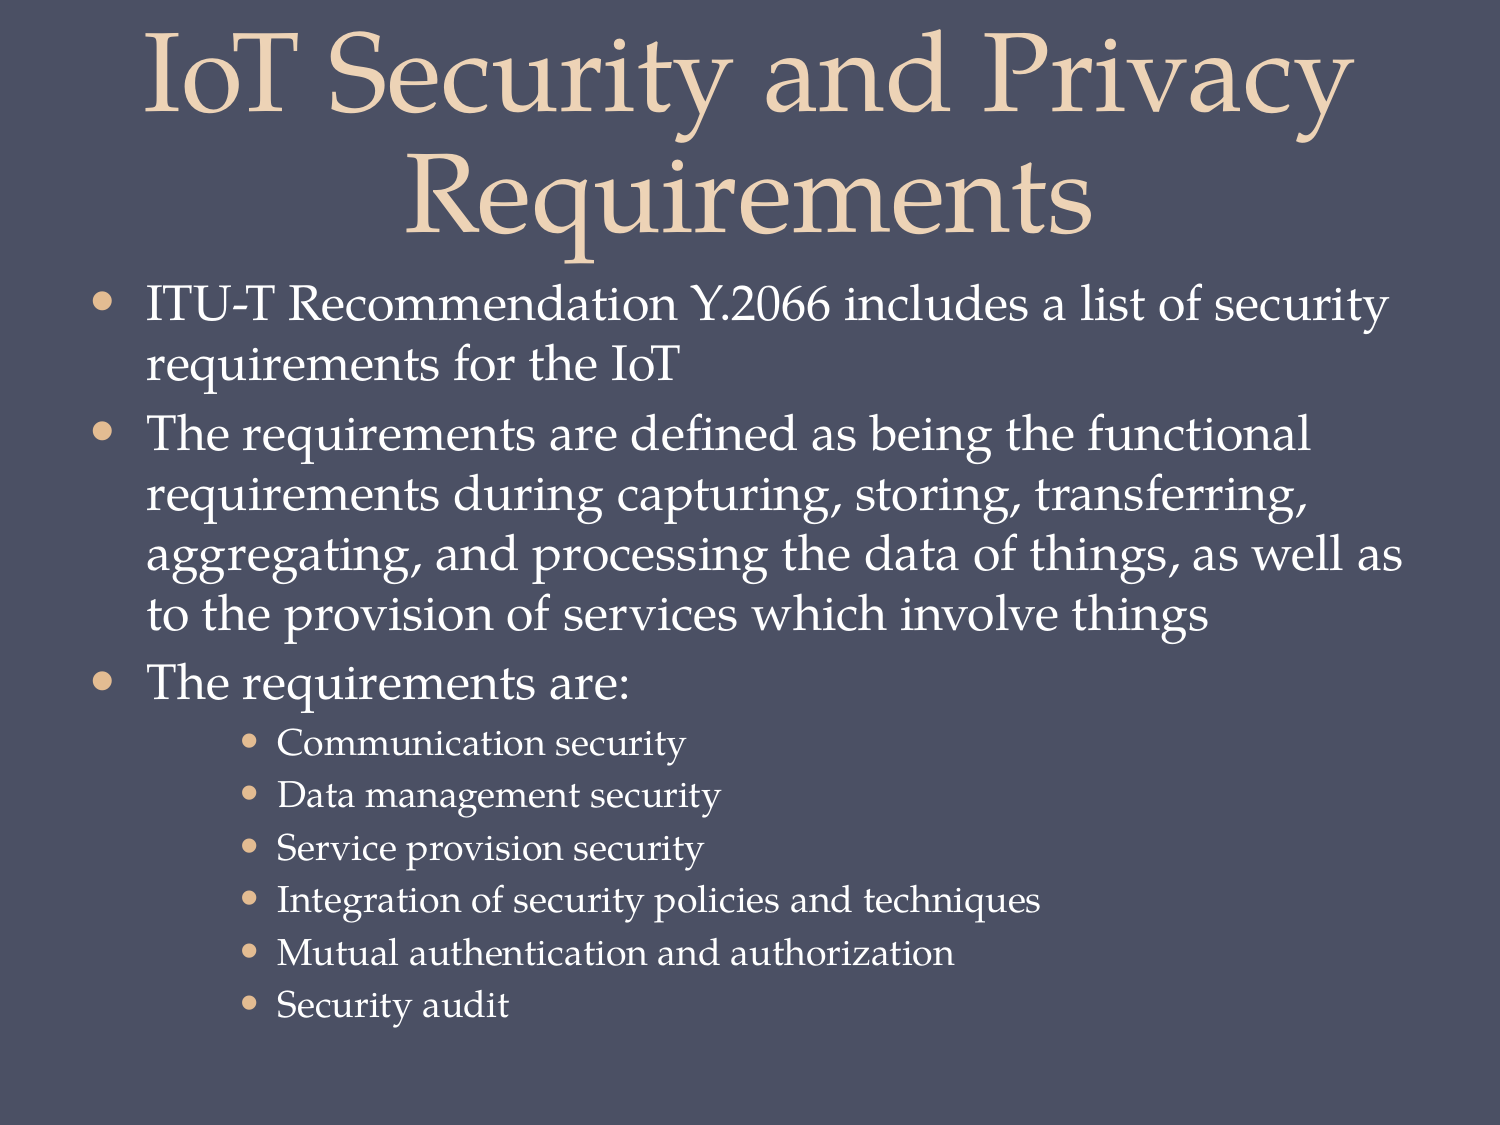

# IoT Security and Privacy Requirements
ITU-T Recommendation Y.2066 includes a list of security requirements for the IoT
The requirements are defined as being the functional requirements during capturing, storing, transferring, aggregating, and processing the data of things, as well as to the provision of services which involve things
The requirements are:
Communication security
Data management security
Service provision security
Integration of security policies and techniques
Mutual authentication and authorization
Security audit